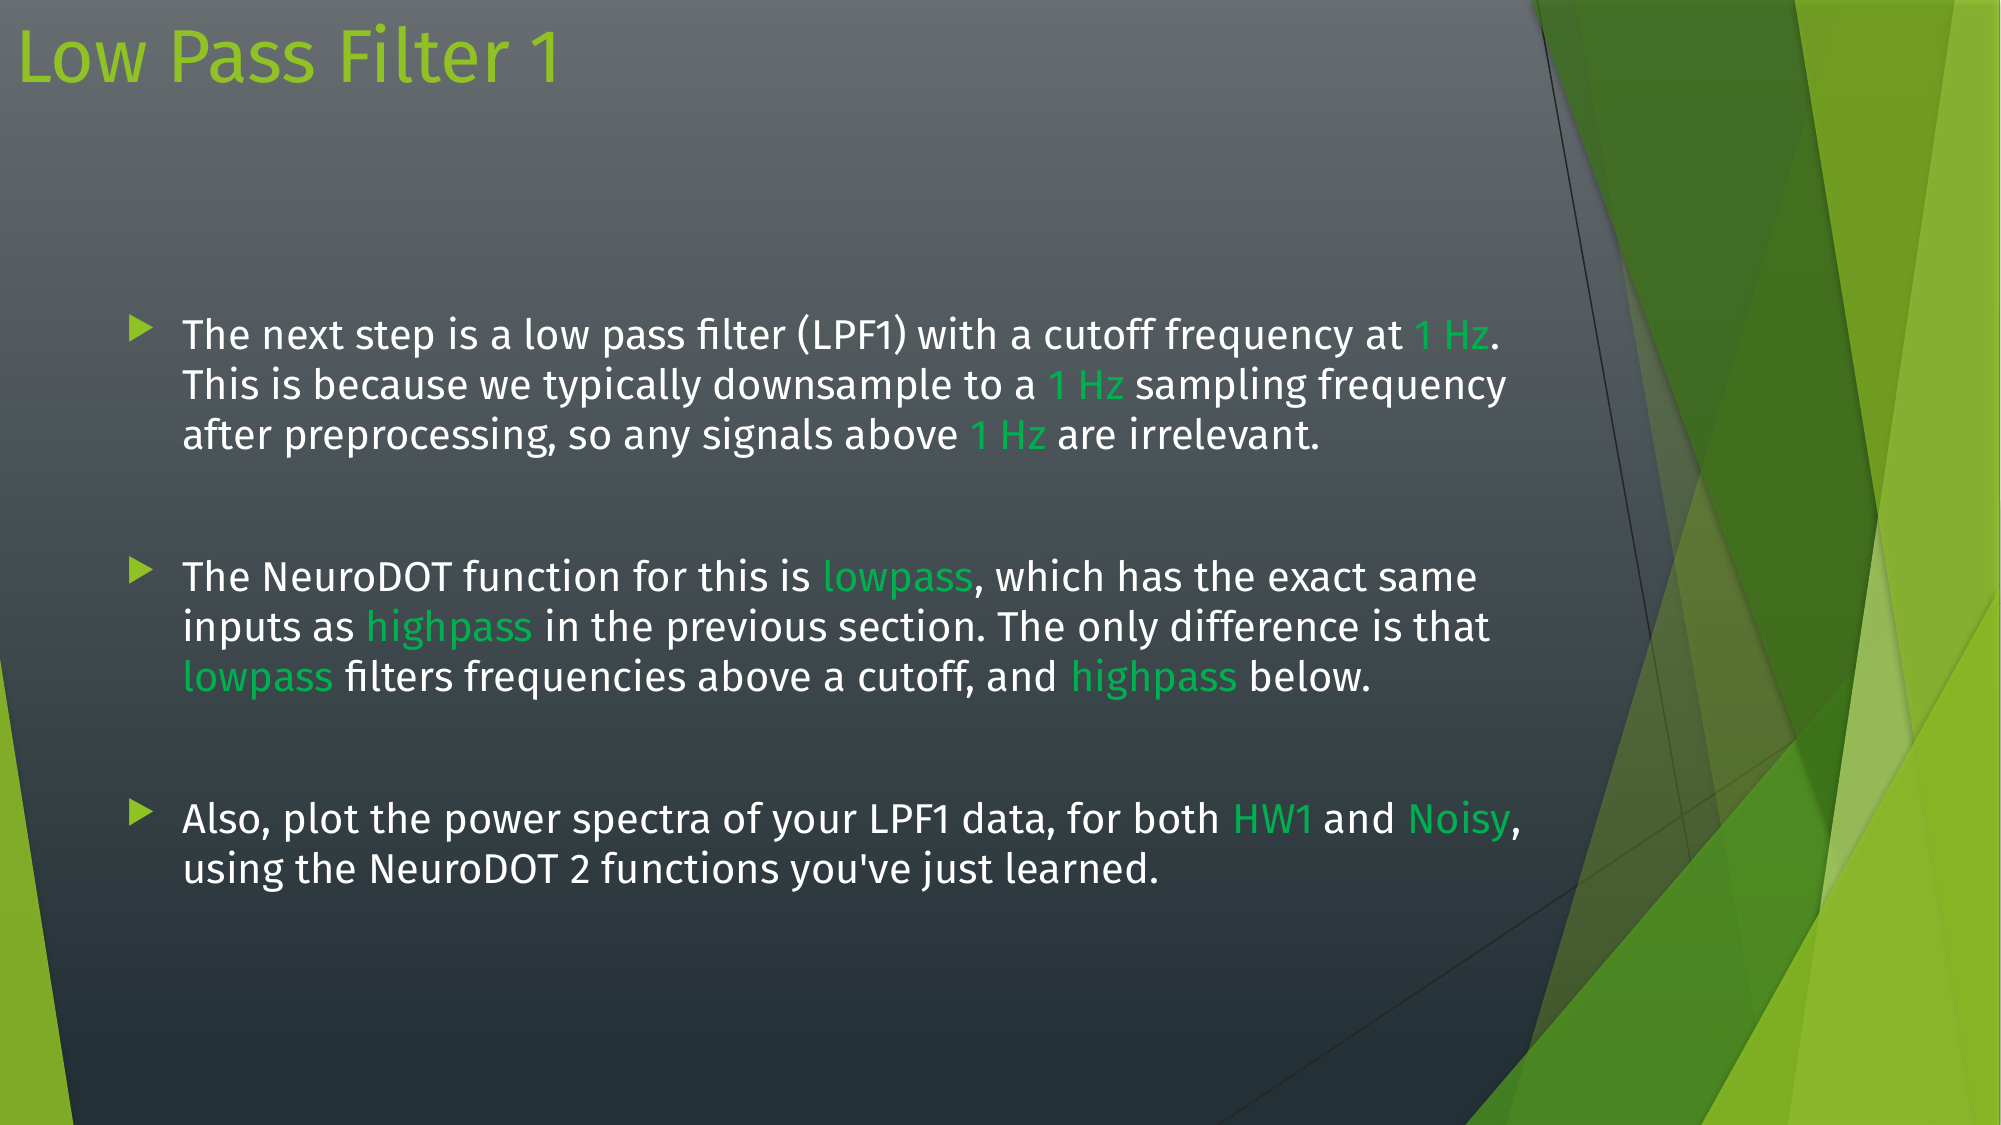

# Low Pass Filter 1
The next step is a low pass filter (LPF1) with a cutoff frequency at 1 Hz. This is because we typically downsample to a 1 Hz sampling frequency after preprocessing, so any signals above 1 Hz are irrelevant.

The NeuroDOT function for this is lowpass, which has the exact same inputs as highpass in the previous section. The only difference is that lowpass filters frequencies above a cutoff, and highpass below.

Also, plot the power spectra of your LPF1 data, for both HW1 and Noisy, using the NeuroDOT 2 functions you've just learned.